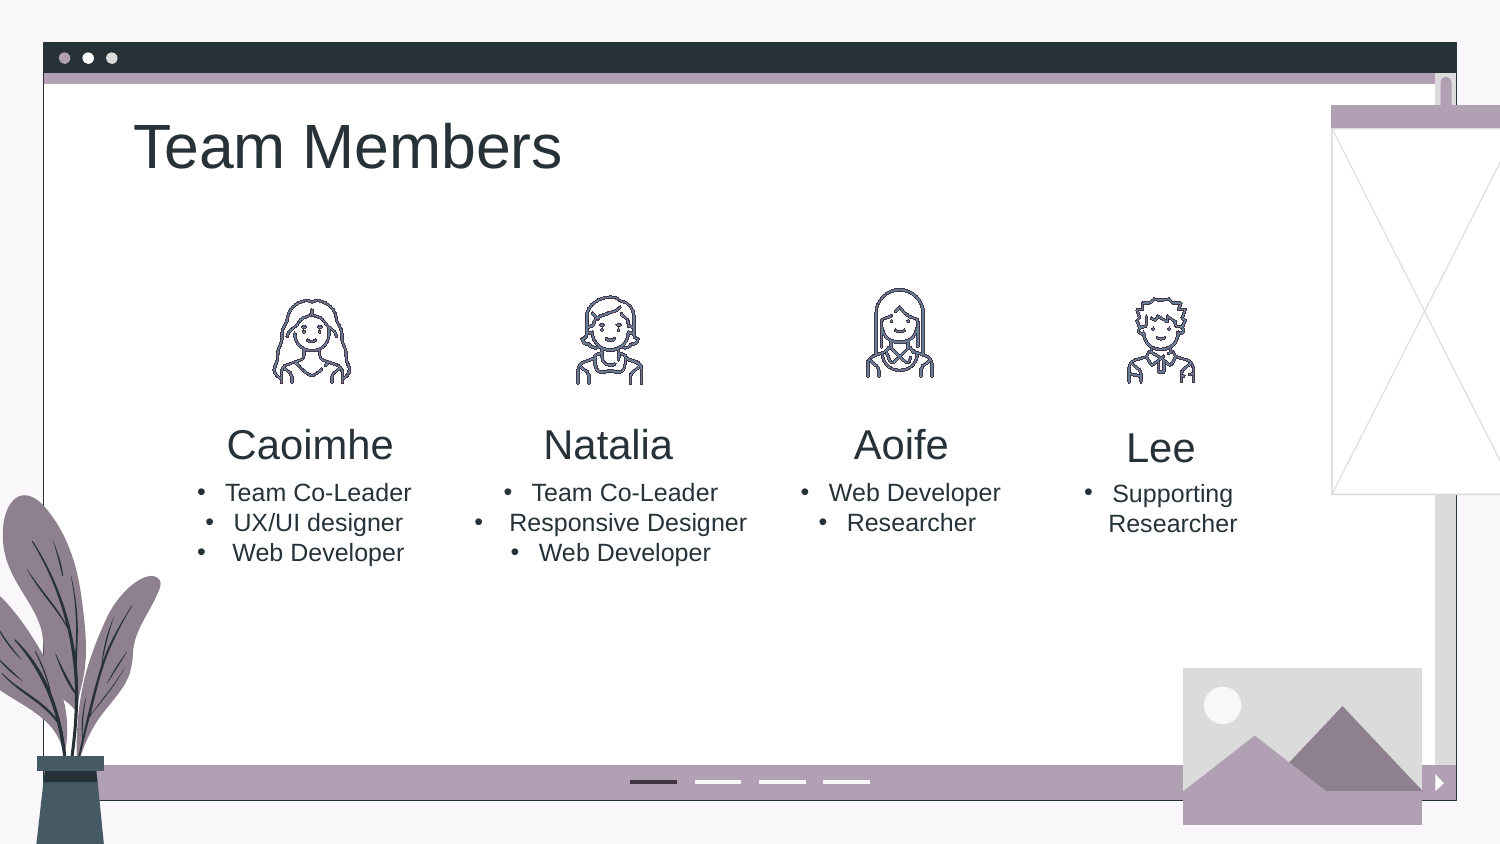

Team Members

Caoimhe
Natalia
# Aoife
Lee
Team Co-Leader
UX/UI designer
 Web Developer
Team Co-Leader
 Responsive Designer
Web Developer
Web Developer
Researcher
Supporting Researcher